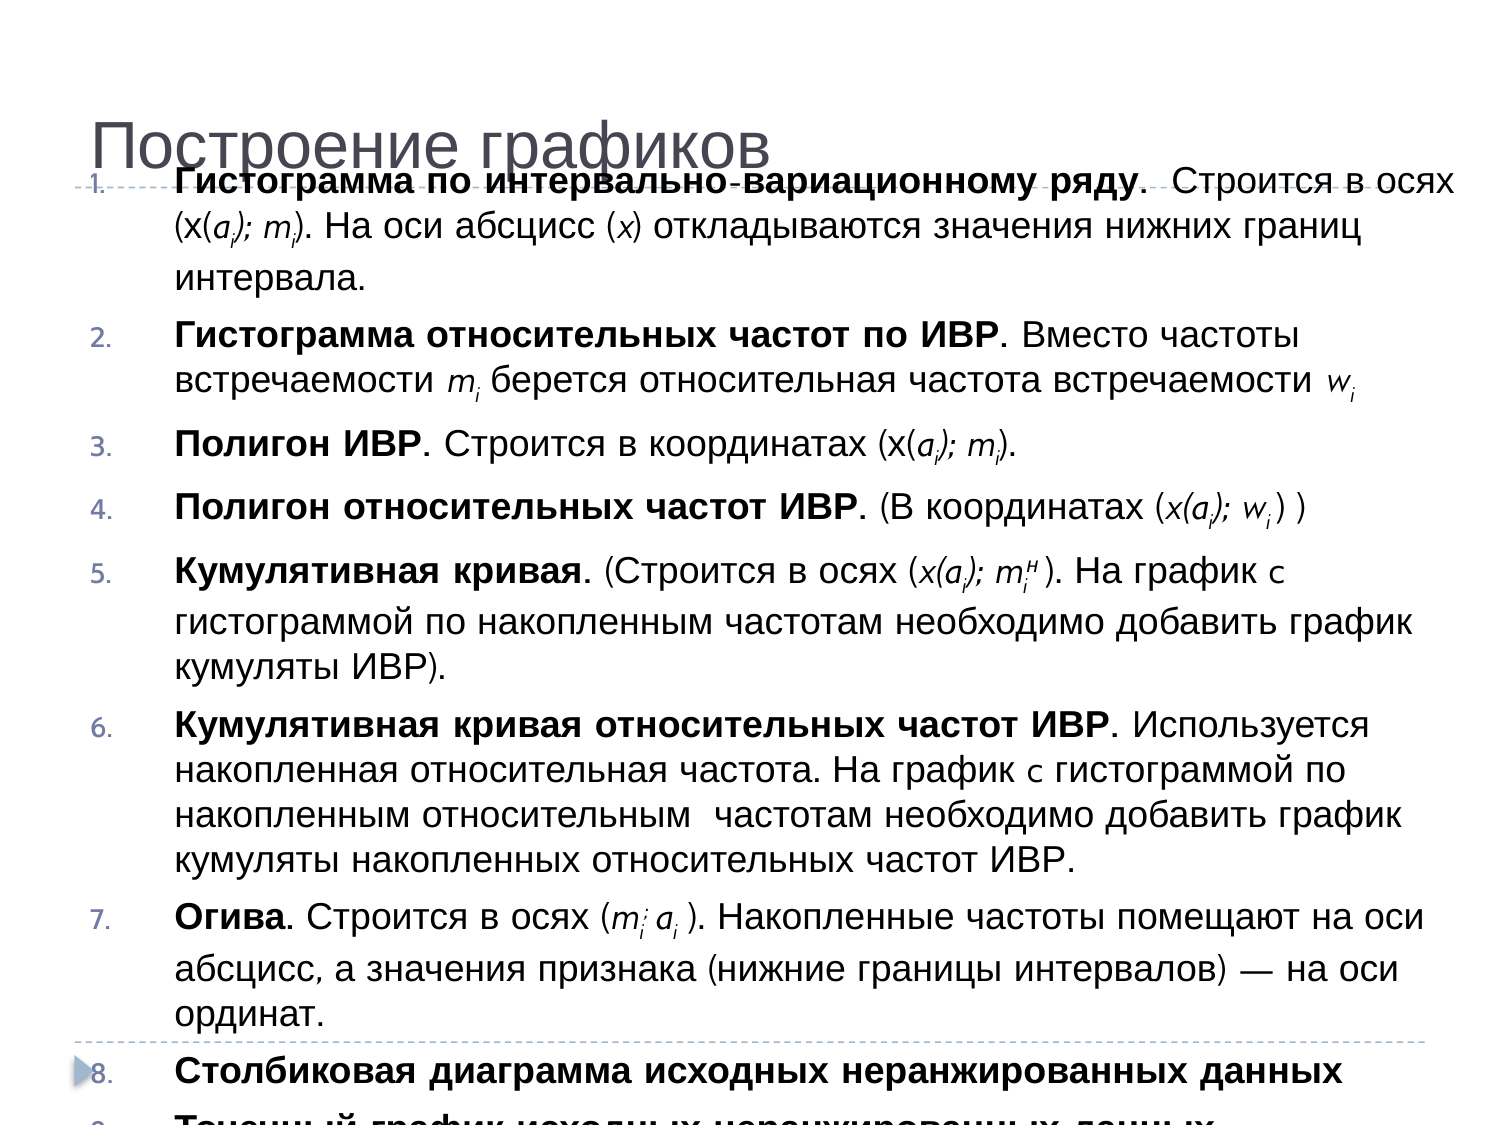

# Построение графиков
Гистограмма по интервально-вариационному ряду.  Строится в осях (х(ai); mi). На оси абсцисс (x) откладываются значения нижних границ интервала.
Гистограмма относительных частот по ИВР. Вместо частоты встречаемости mi берется относительная частота встречаемости wi
Полигон ИВР. Строится в координатах (х(ai); mi).
Полигон относительных частот ИВР. (В координатах (x(ai); wi ) )
Кумулятивная кривая. (Строится в осях (x(ai); miн ). На график c гистограммой по накопленным частотам необходимо добавить график кумуляты ИВР).
Кумулятивная кривая относительных частот ИВР. Используется накопленная относительная частота. На график c гистограммой по накопленным относительным  частотам необходимо добавить график кумуляты накопленных относительных частот ИВР.
Огива. Строится в осях (mi; ai ). Накопленные частоты помещают на оси абсцисс, а значения признака (нижние границы интервалов) — на оси ординат.
Столбиковая диаграмма исходных неранжированных данных
Точечный график исходных неранжированных данных
Столбиковая диаграмма исходных ранжированных данных
Точечный график исходных ранжированных данных